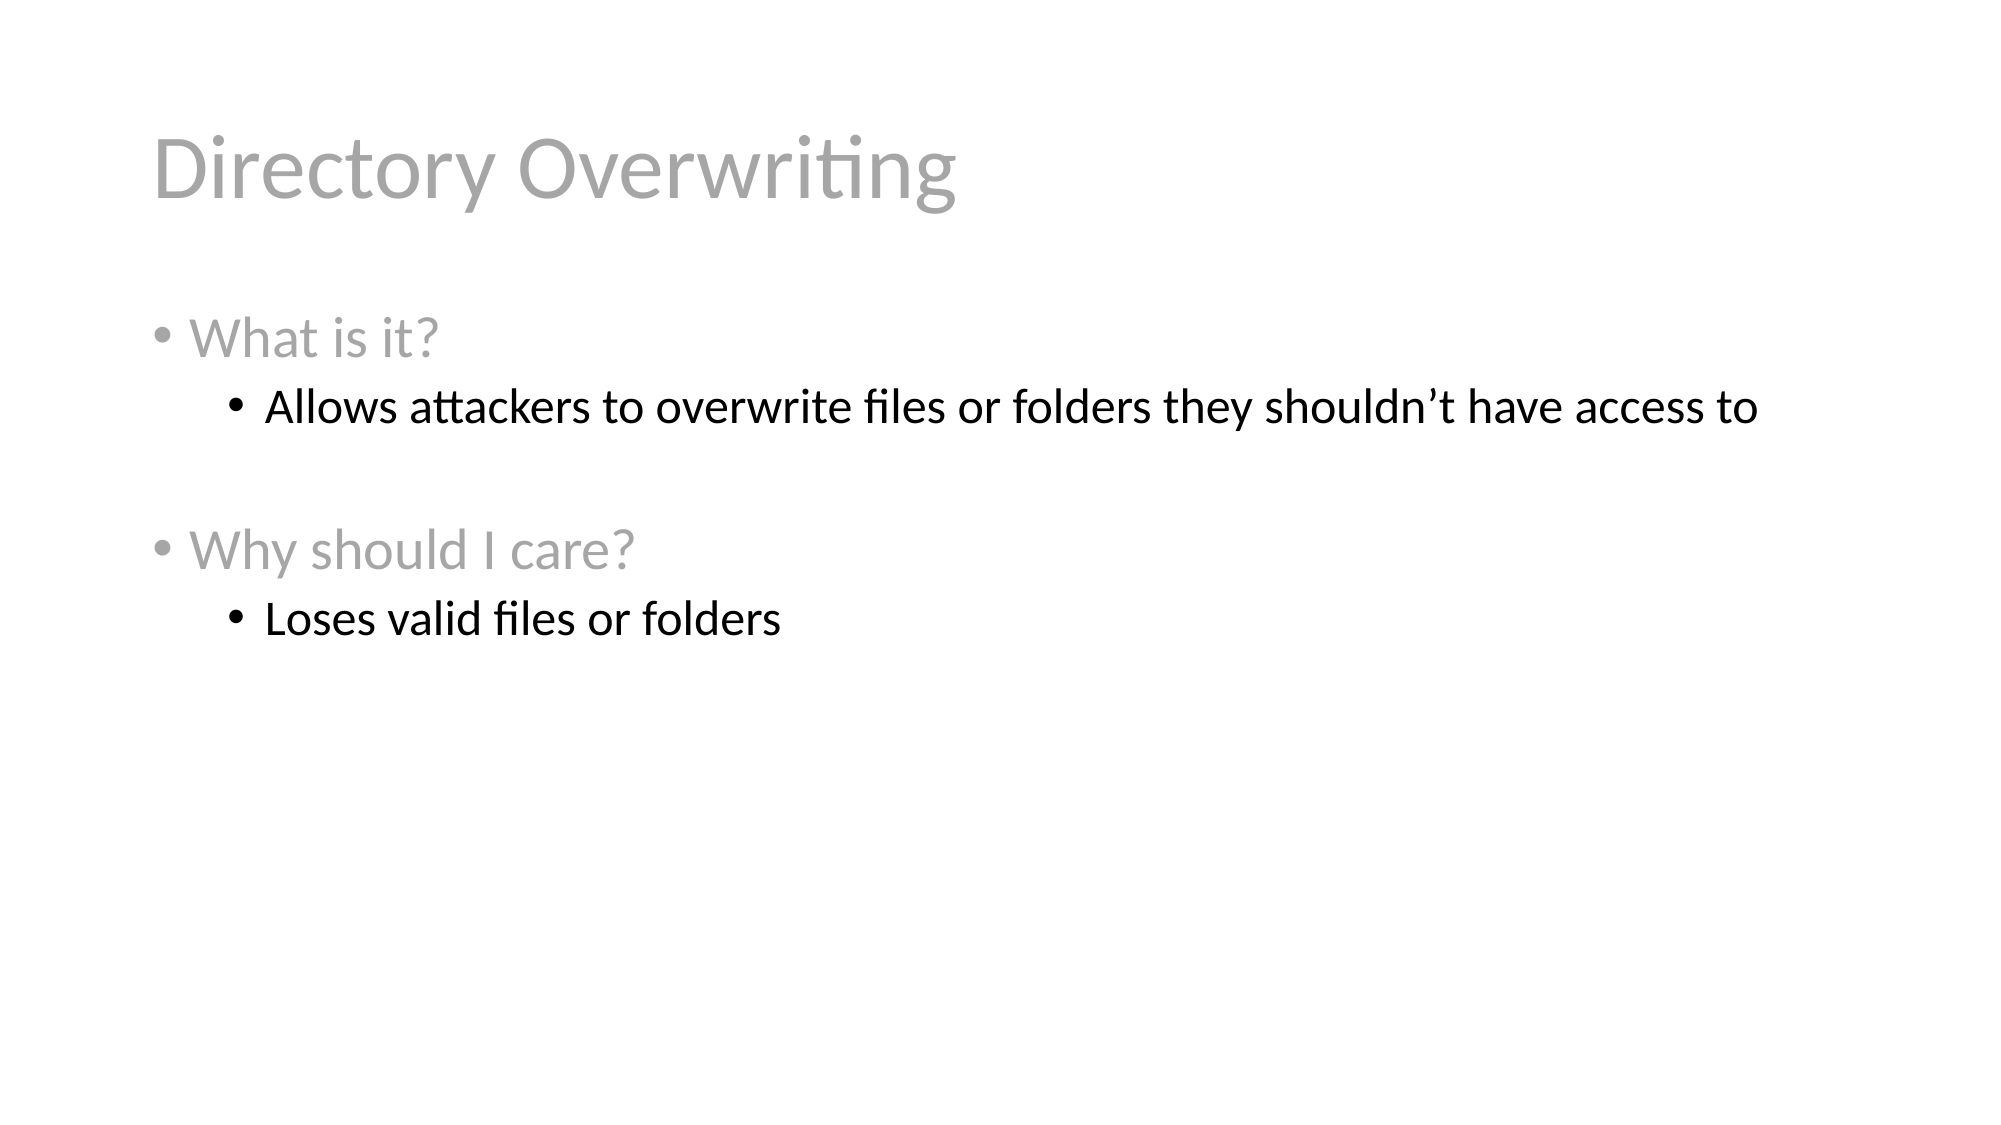

# Directory Overwriting
What is it?
Allows attackers to overwrite files or folders they shouldn’t have access to

Why should I care?
Loses valid files or folders